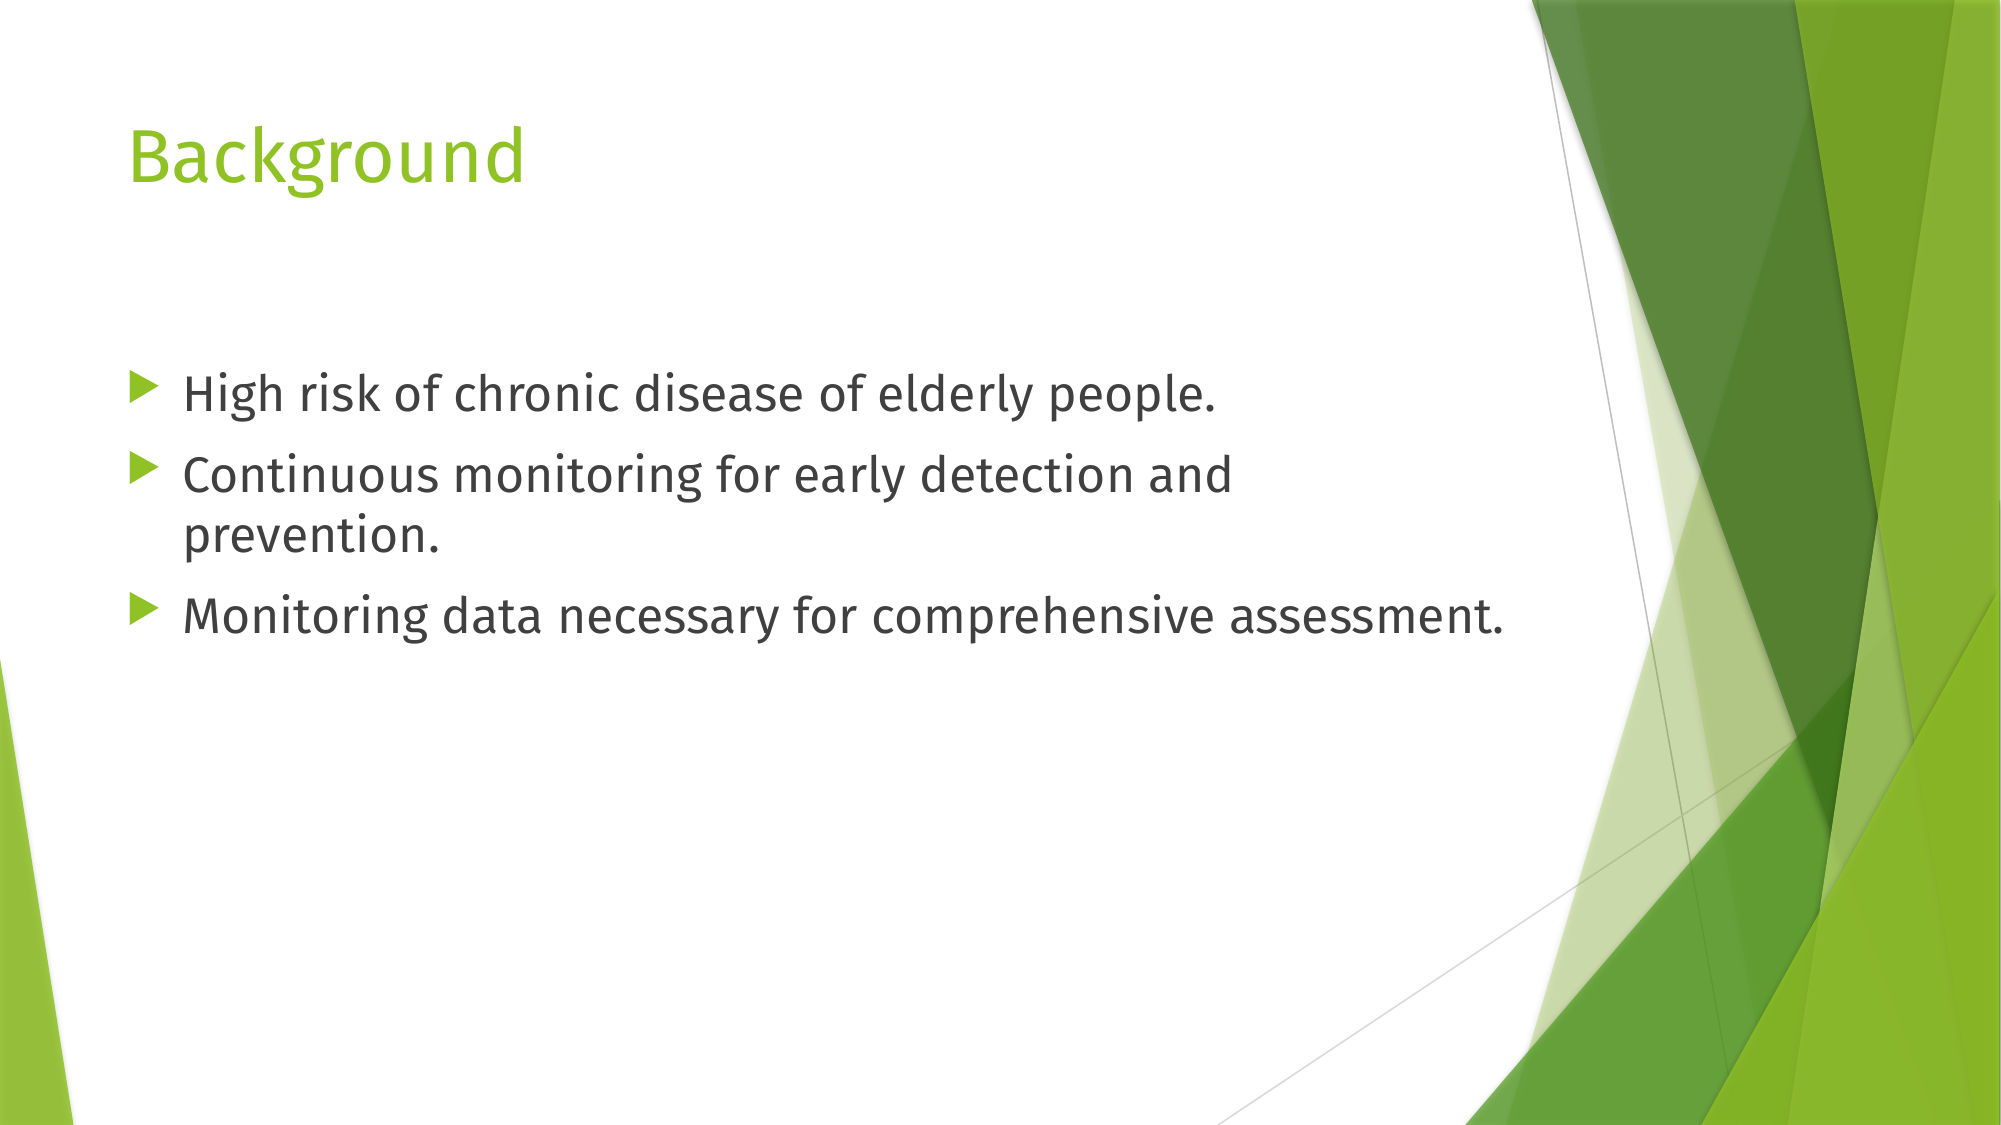

# Background
High risk of chronic disease of elderly people.
Continuous monitoring for early detection and prevention.
Monitoring data necessary for comprehensive assessment.